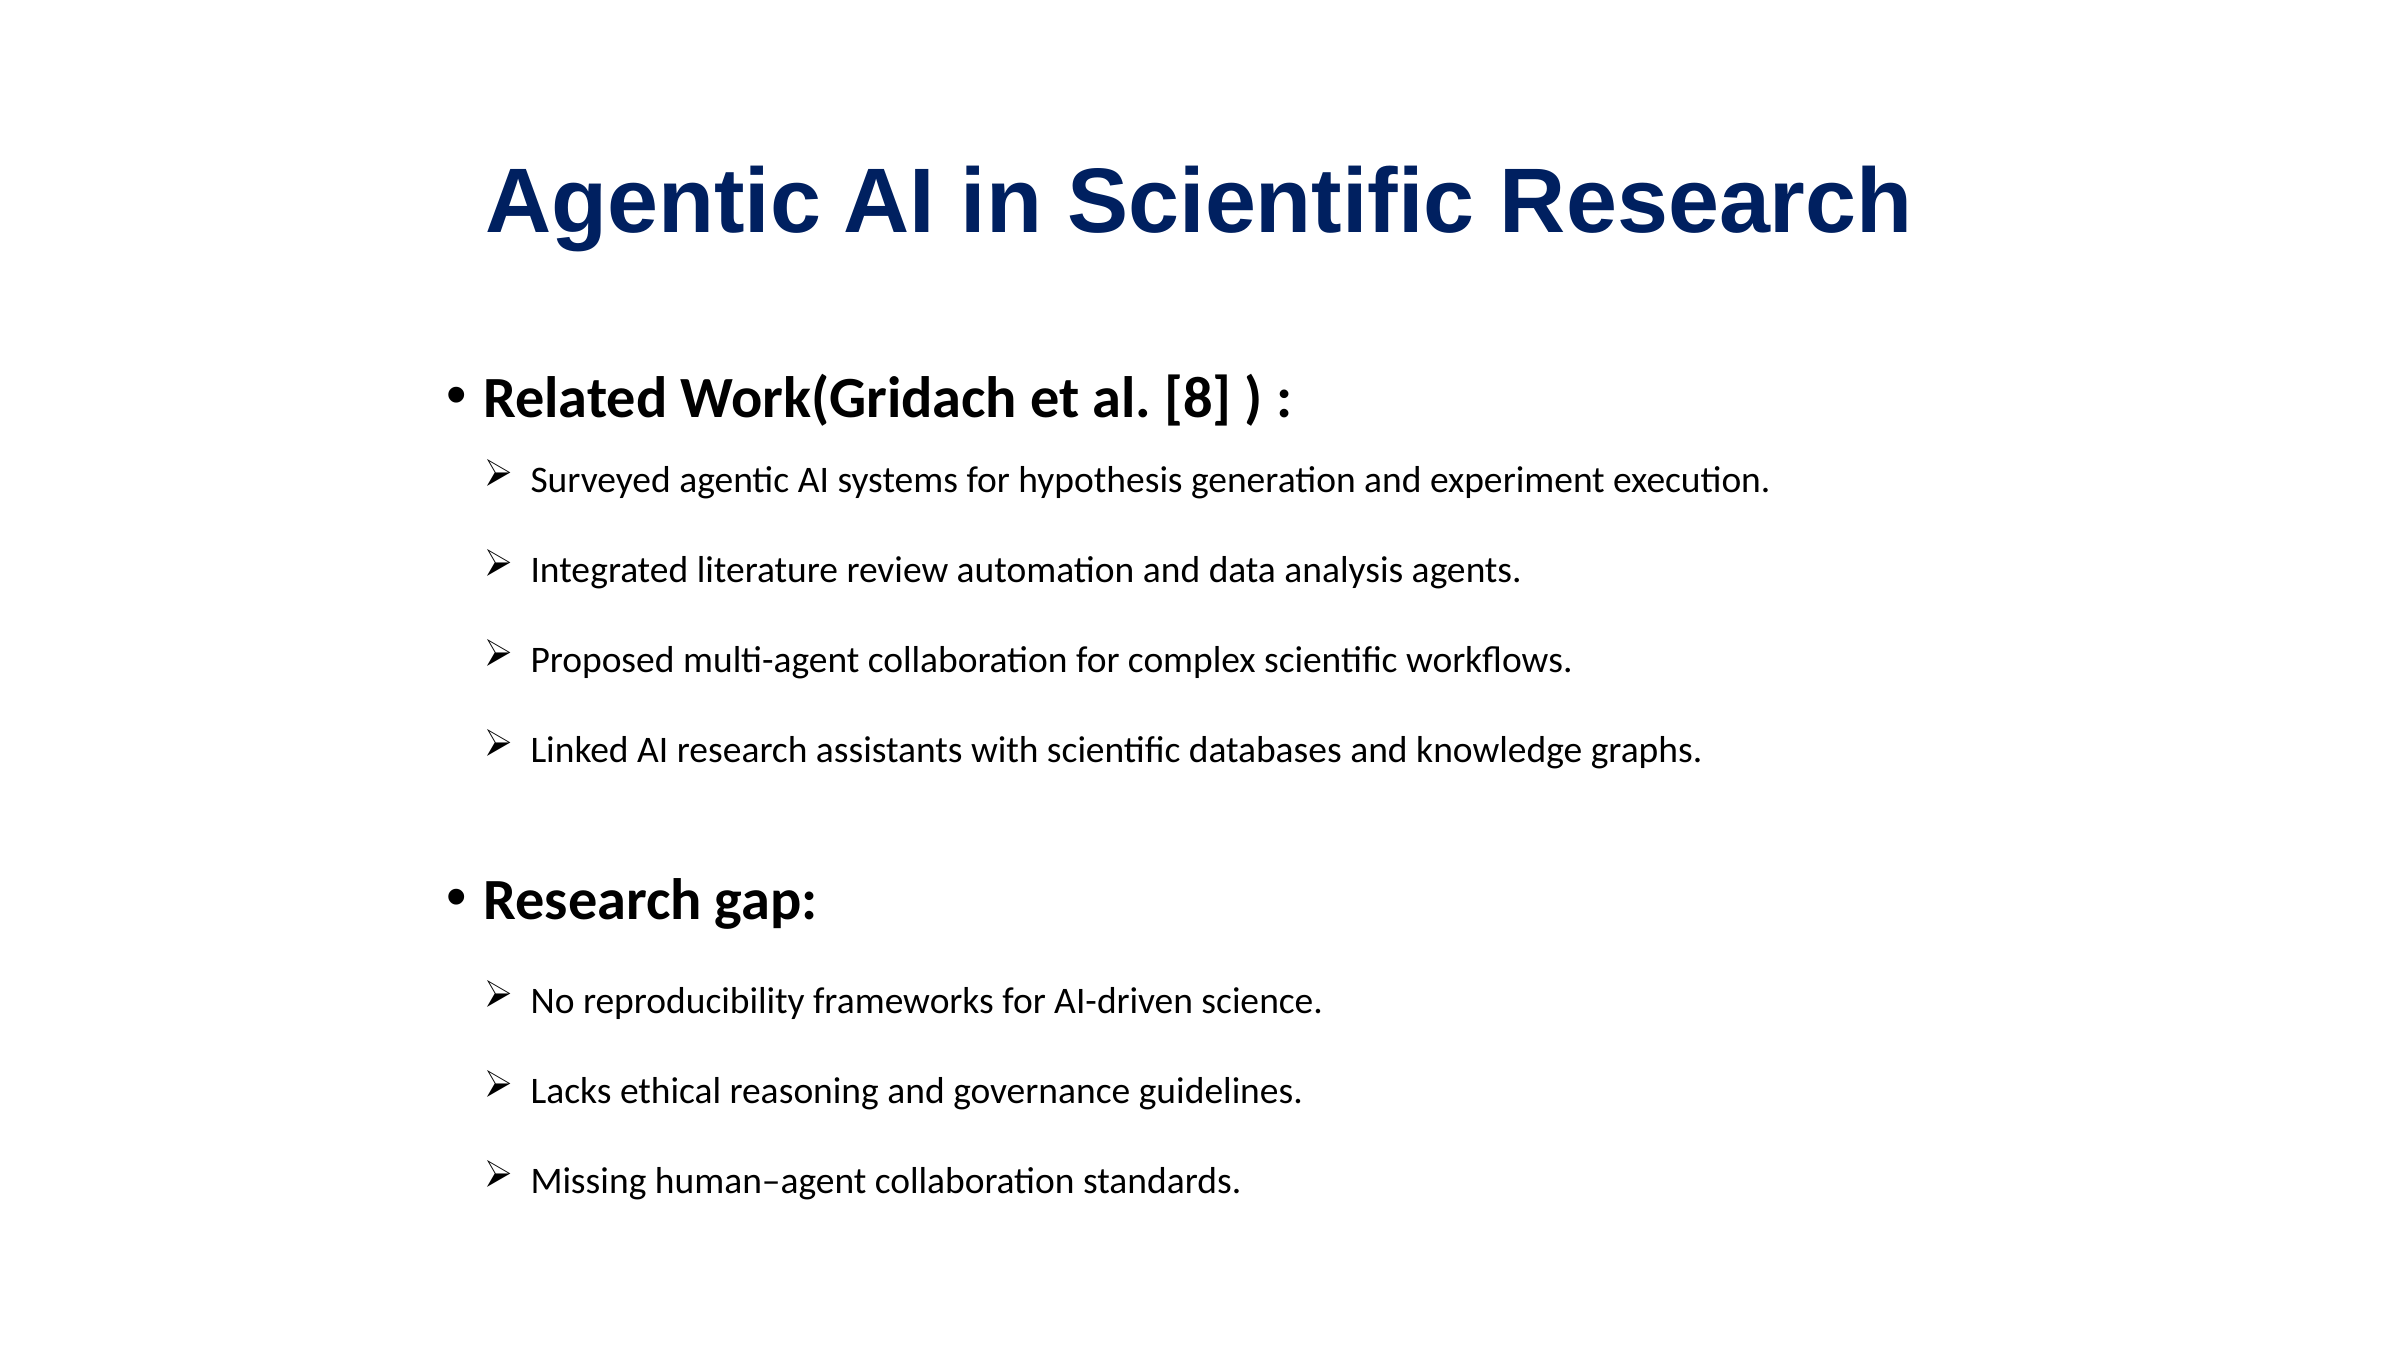

# Agentic AI in Scientific Research
Related Work(Gridach et al. [8] ) :

Research gap:

Surveyed agentic AI systems for hypothesis generation and experiment execution.

Integrated literature review automation and data analysis agents.

Proposed multi-agent collaboration for complex scientific workflows.

Linked AI research assistants with scientific databases and knowledge graphs.
No reproducibility frameworks for AI-driven science.

Lacks ethical reasoning and governance guidelines.

Missing human–agent collaboration standards.